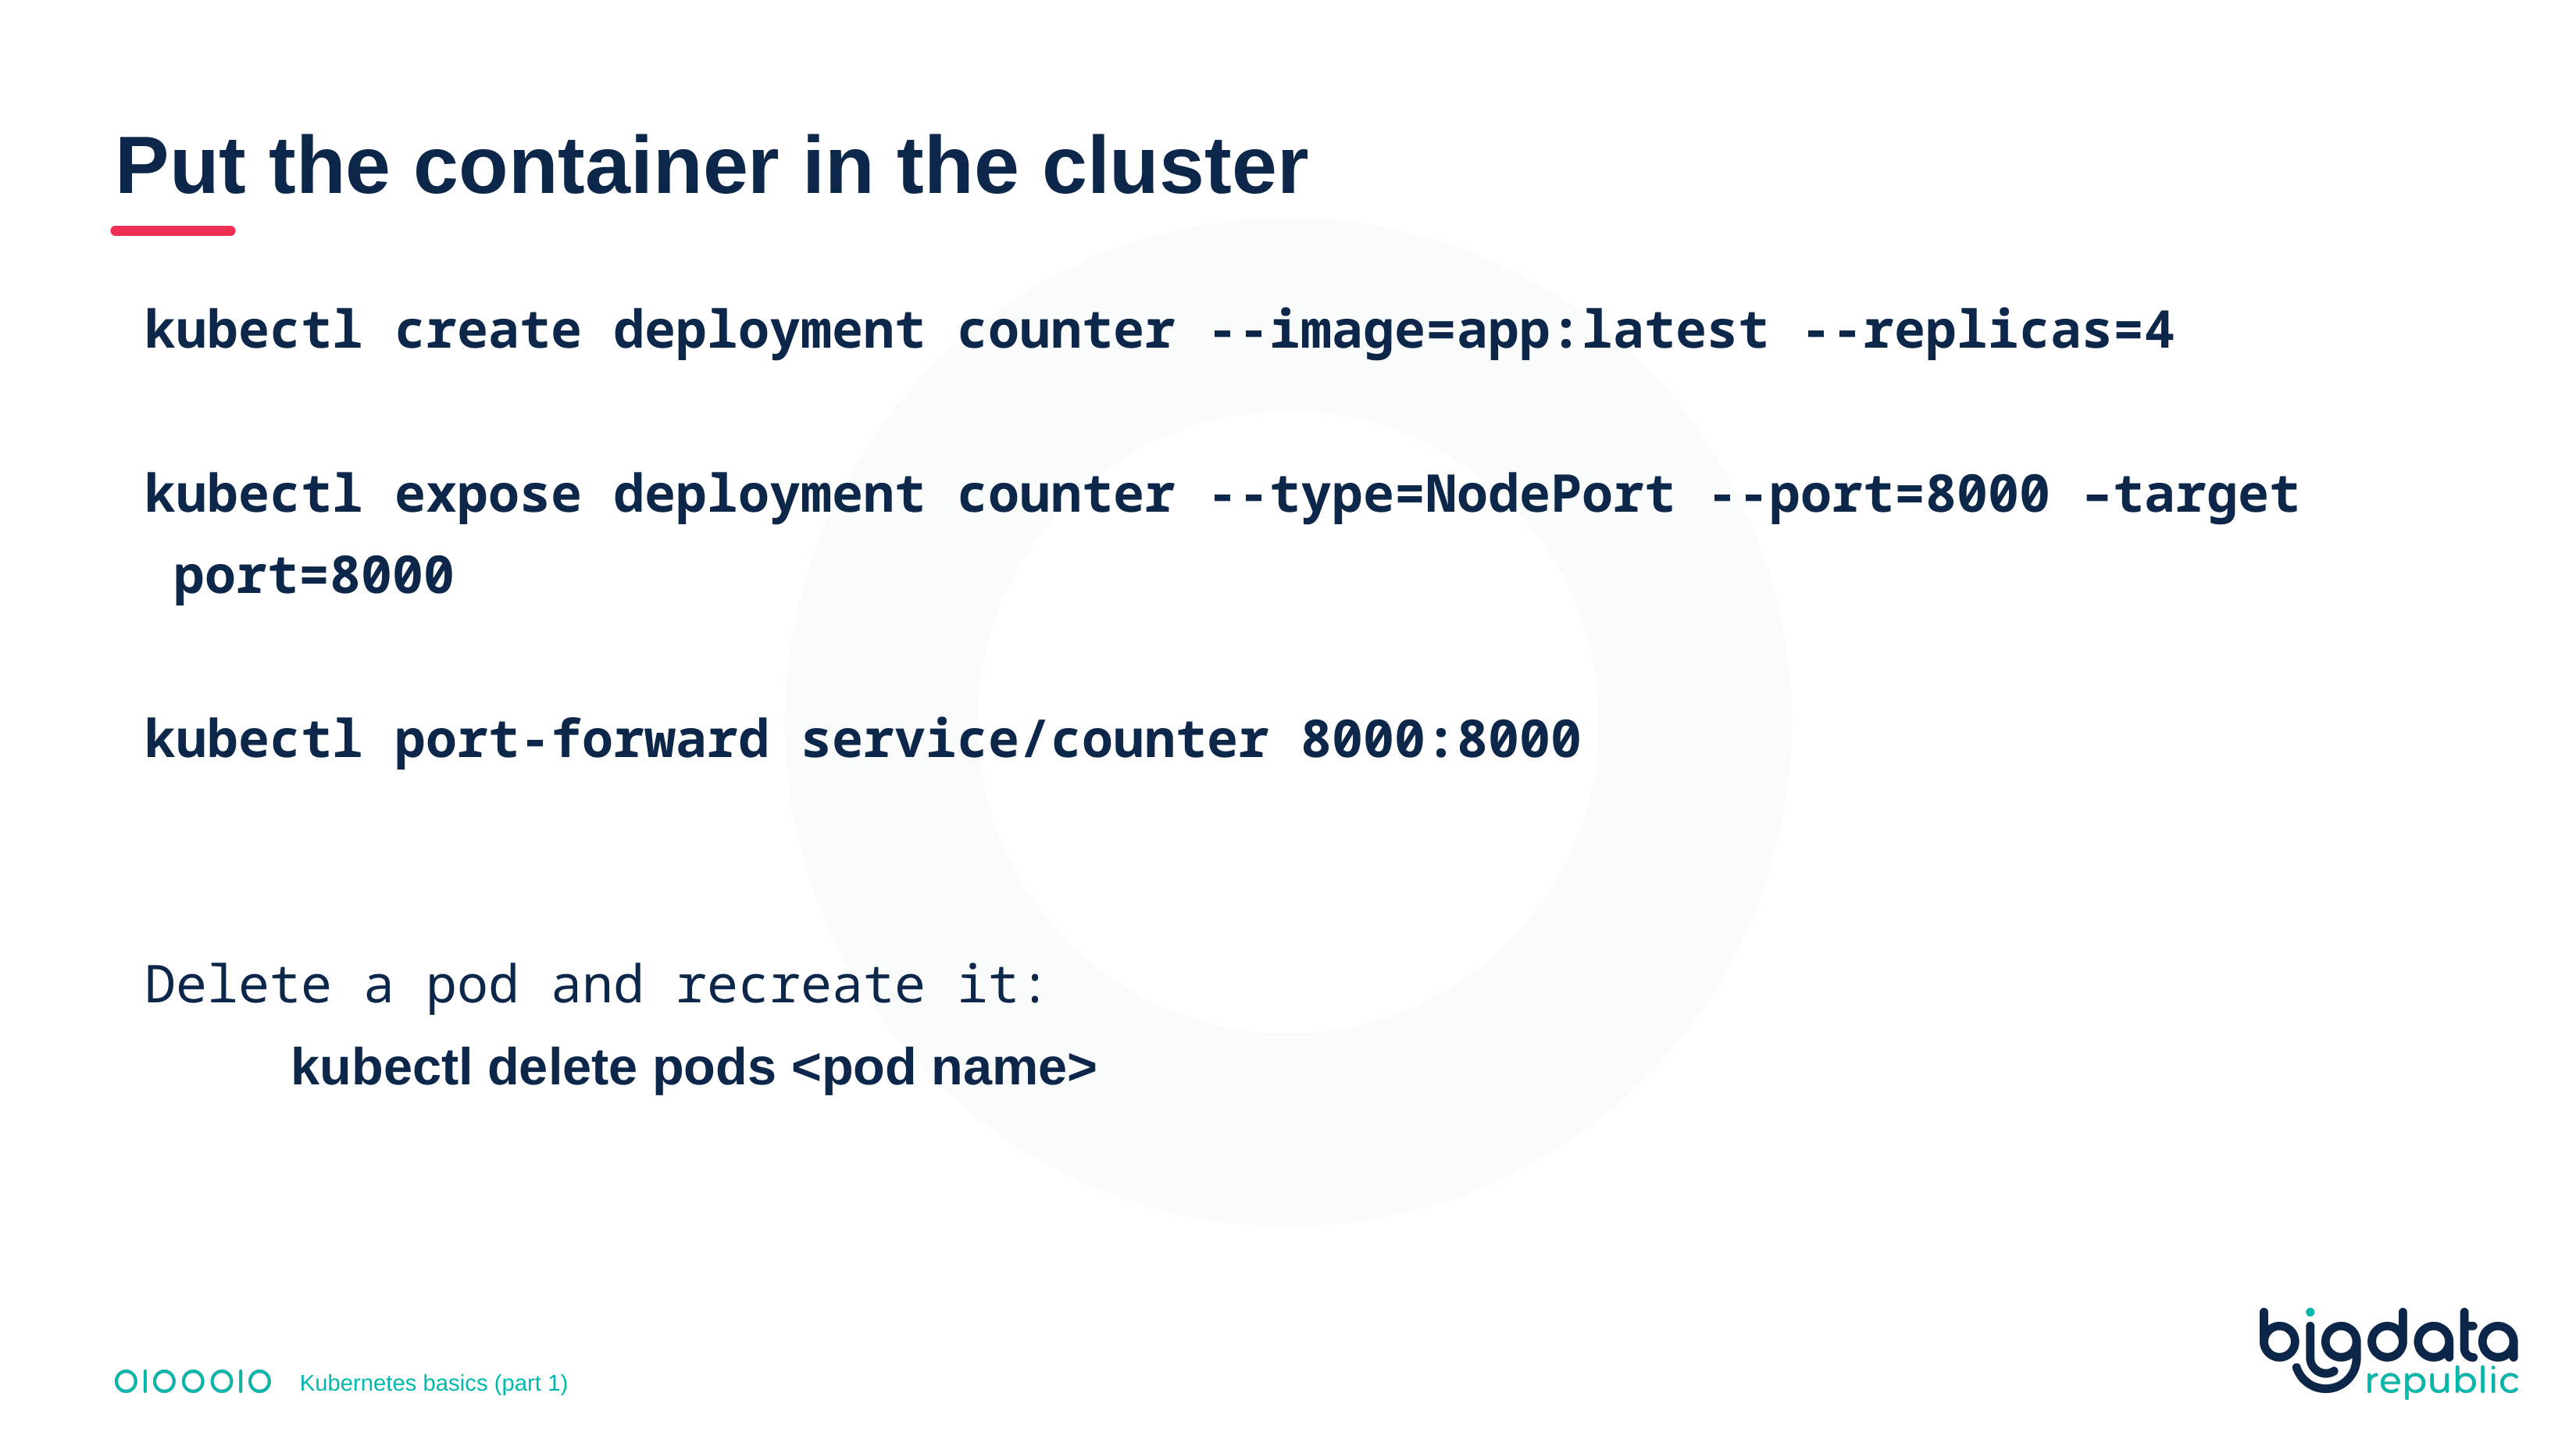

# Put the container in the cluster
kubectl create deployment counter --image=app:latest --replicas=4

kubectl expose deployment counter --type=NodePort --port=8000 –target port=8000

kubectl port-forward service/counter 8000:8000

Delete a pod and recreate it:
		kubectl delete pods <pod name>

Kubernetes basics (part 1)